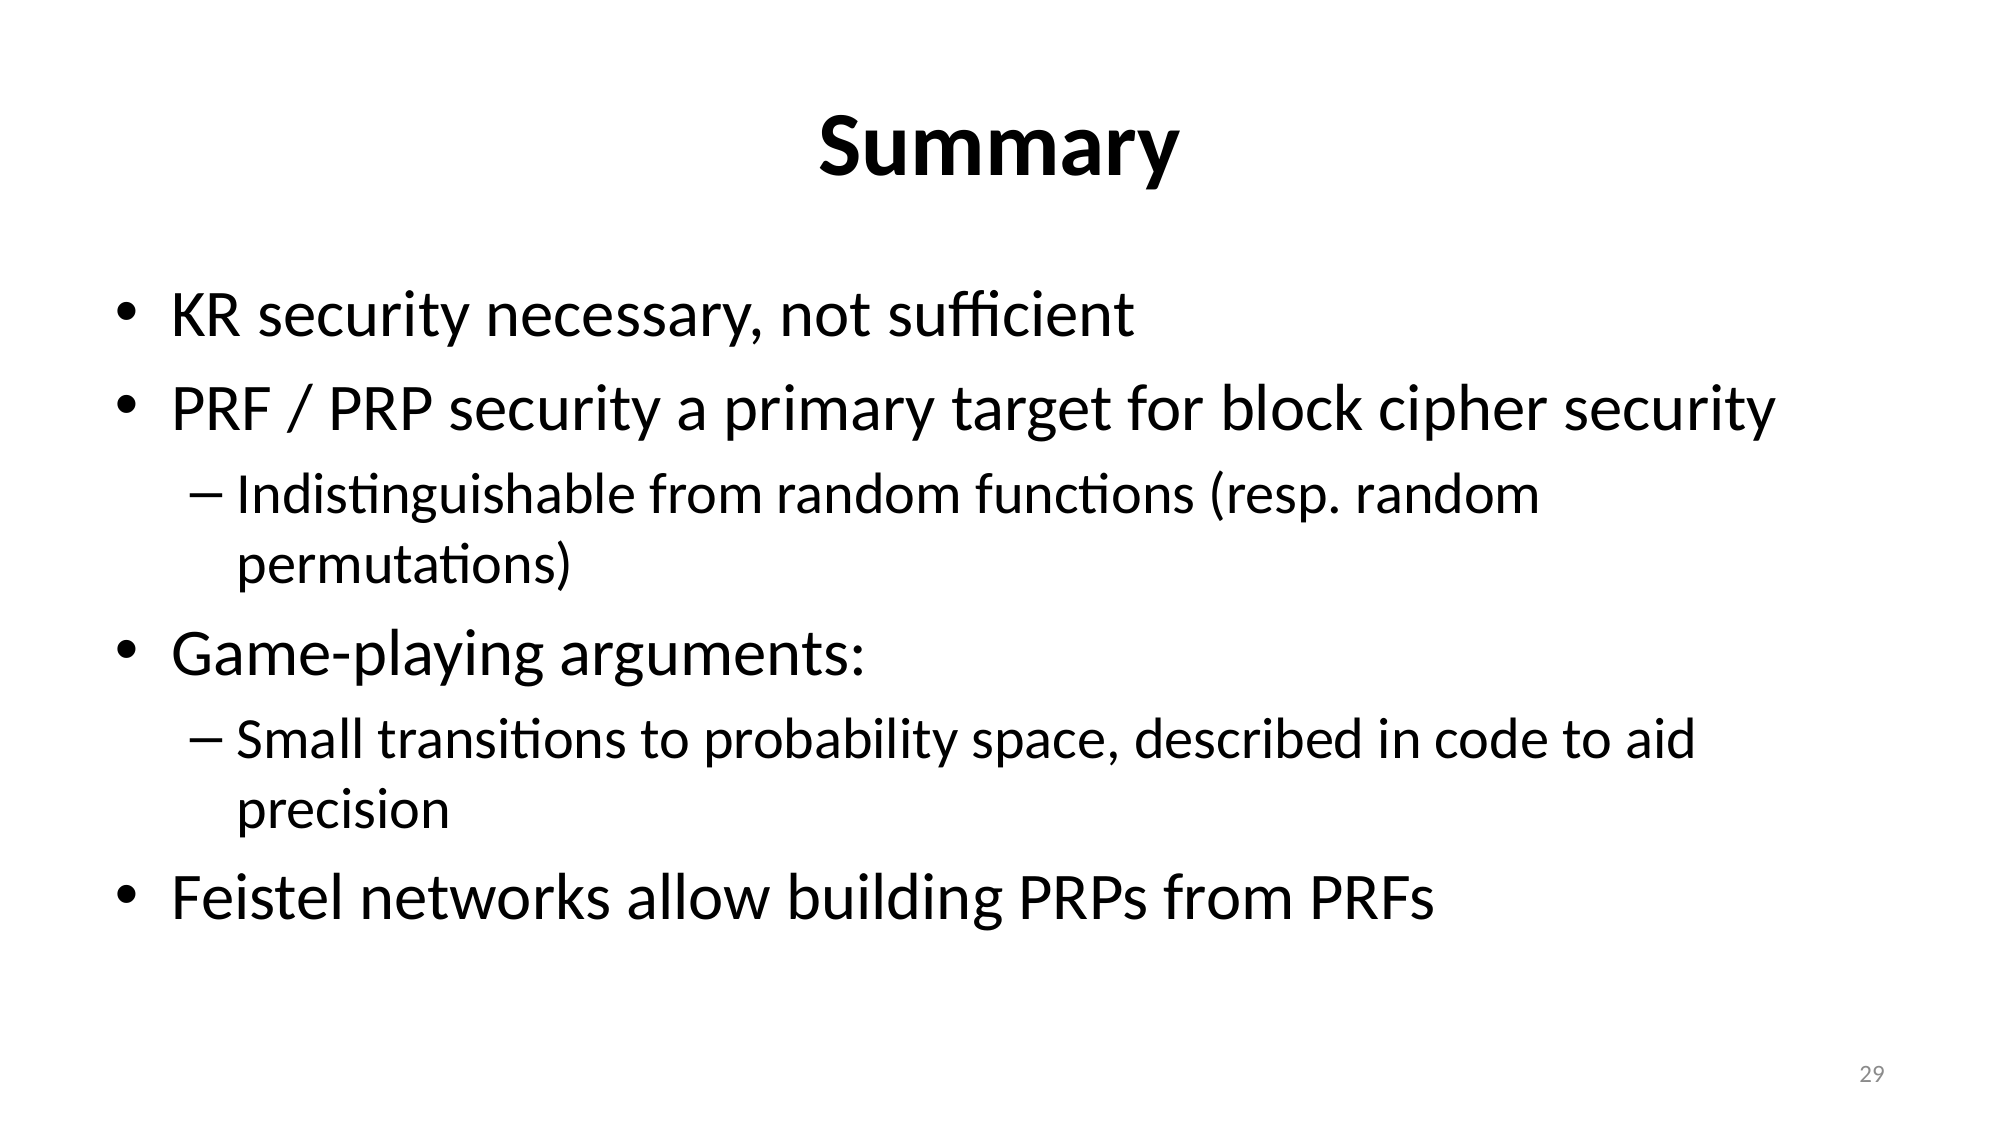

# Summary
KR security necessary, not sufficient
PRF / PRP security a primary target for block cipher security
Indistinguishable from random functions (resp. random permutations)
Game-playing arguments:
Small transitions to probability space, described in code to aid precision
Feistel networks allow building PRPs from PRFs
29